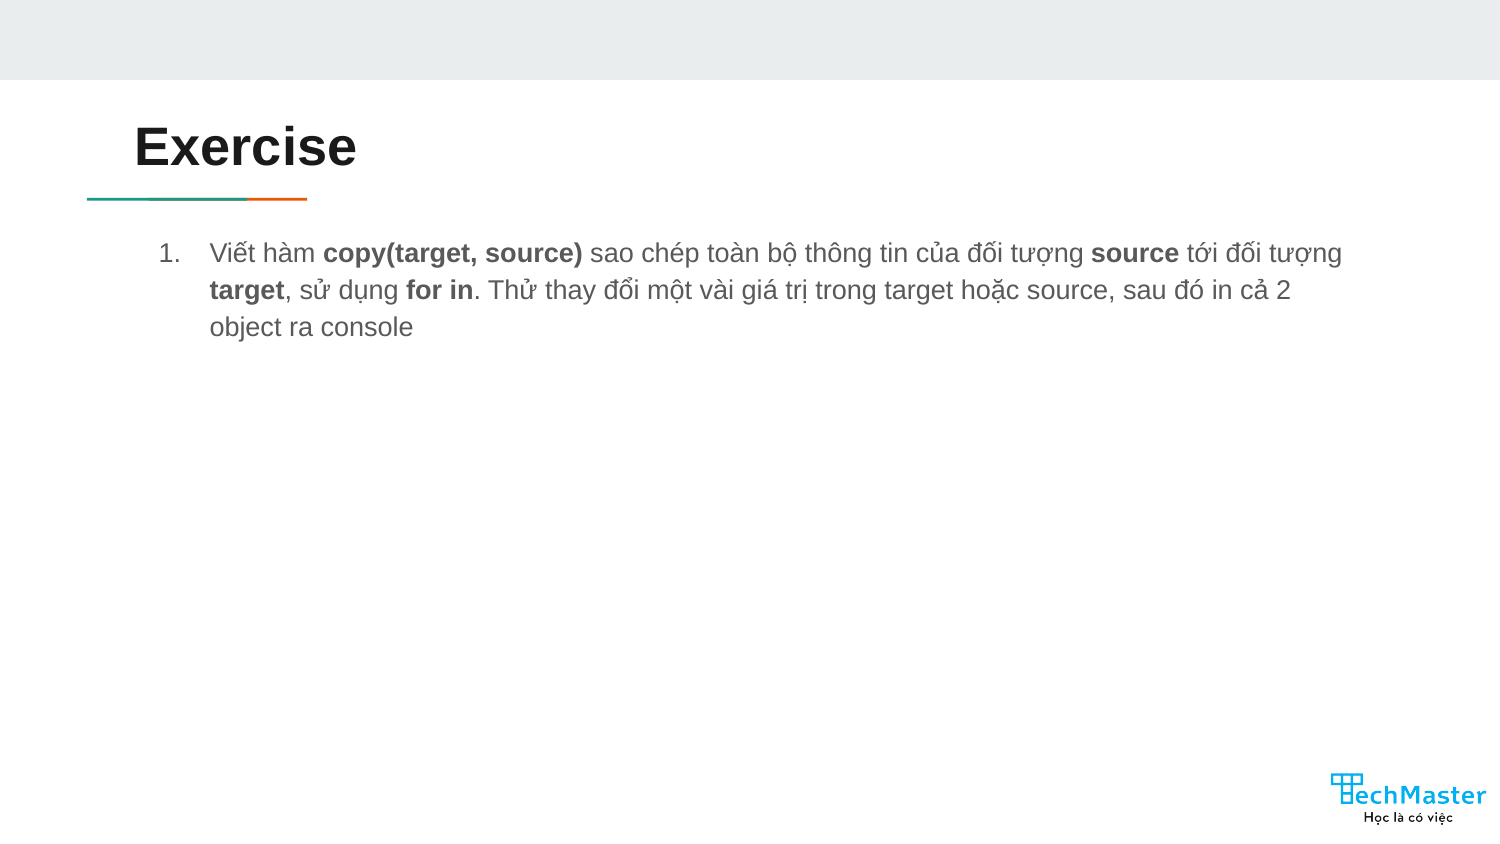

# Exercise
Viết hàm copy(target, source) sao chép toàn bộ thông tin của đối tượng source tới đối tượng target, sử dụng for in. Thử thay đổi một vài giá trị trong target hoặc source, sau đó in cả 2 object ra console